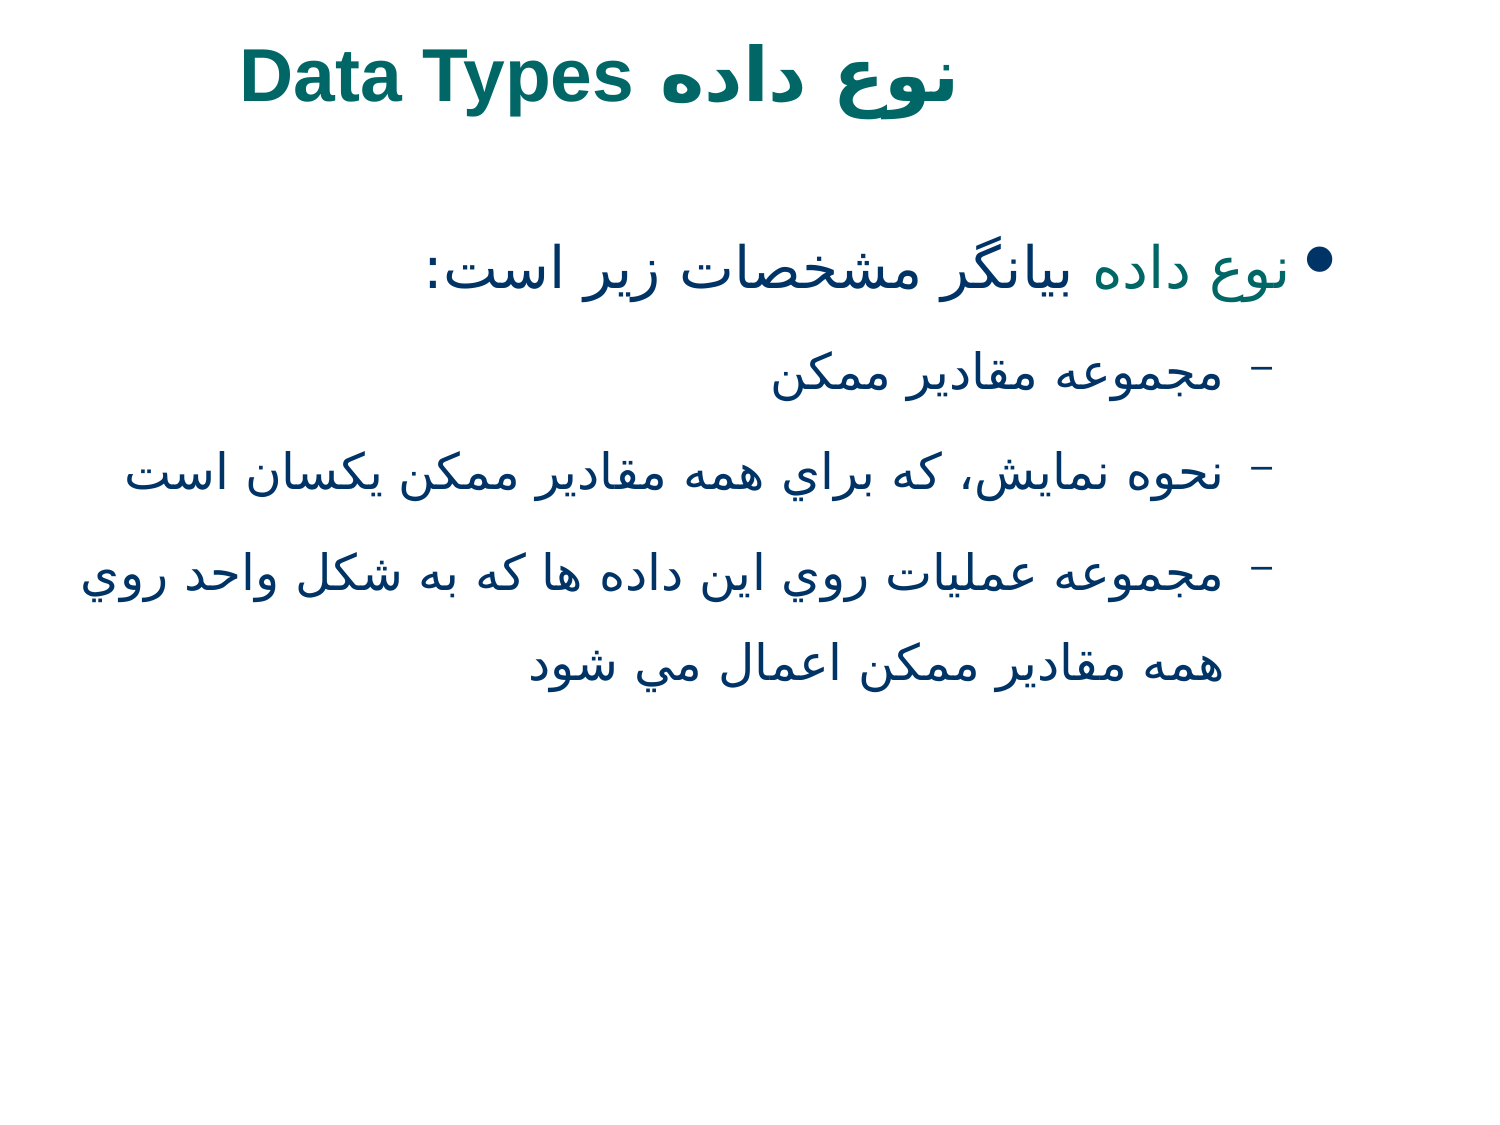

# نوع داده Data Types
نوع داده بيانگر مشخصات زير است:
مجموعه مقادير ممكن
نحوه نمايش، كه براي همه مقادير ممكن يكسان است
مجموعه عمليات روي اين داده ها كه به شكل واحد روي همه مقادير ممكن اعمال مي شود